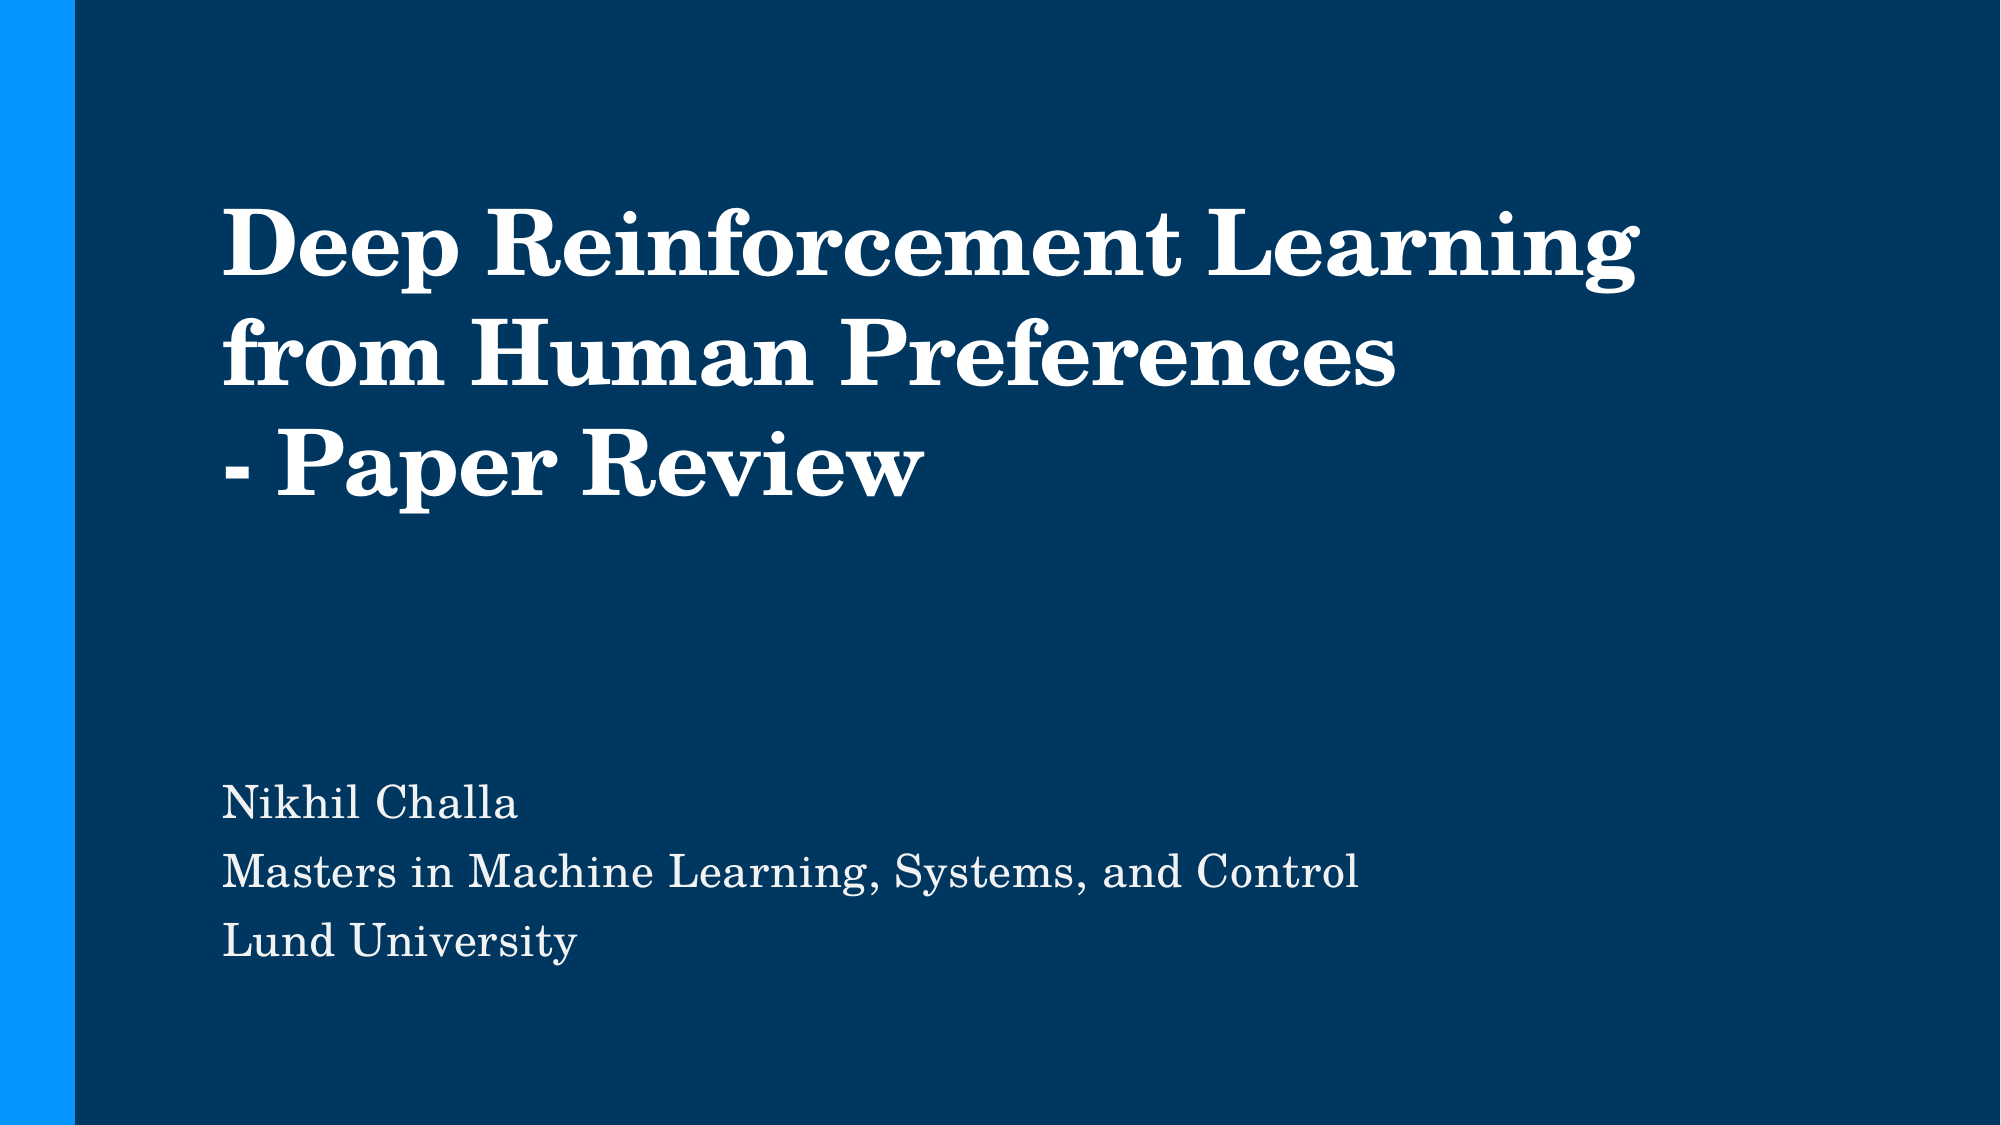

# Deep Reinforcement Learning from Human Preferences - Paper Review
Nikhil Challa
Masters in Machine Learning, Systems, and Control
Lund University